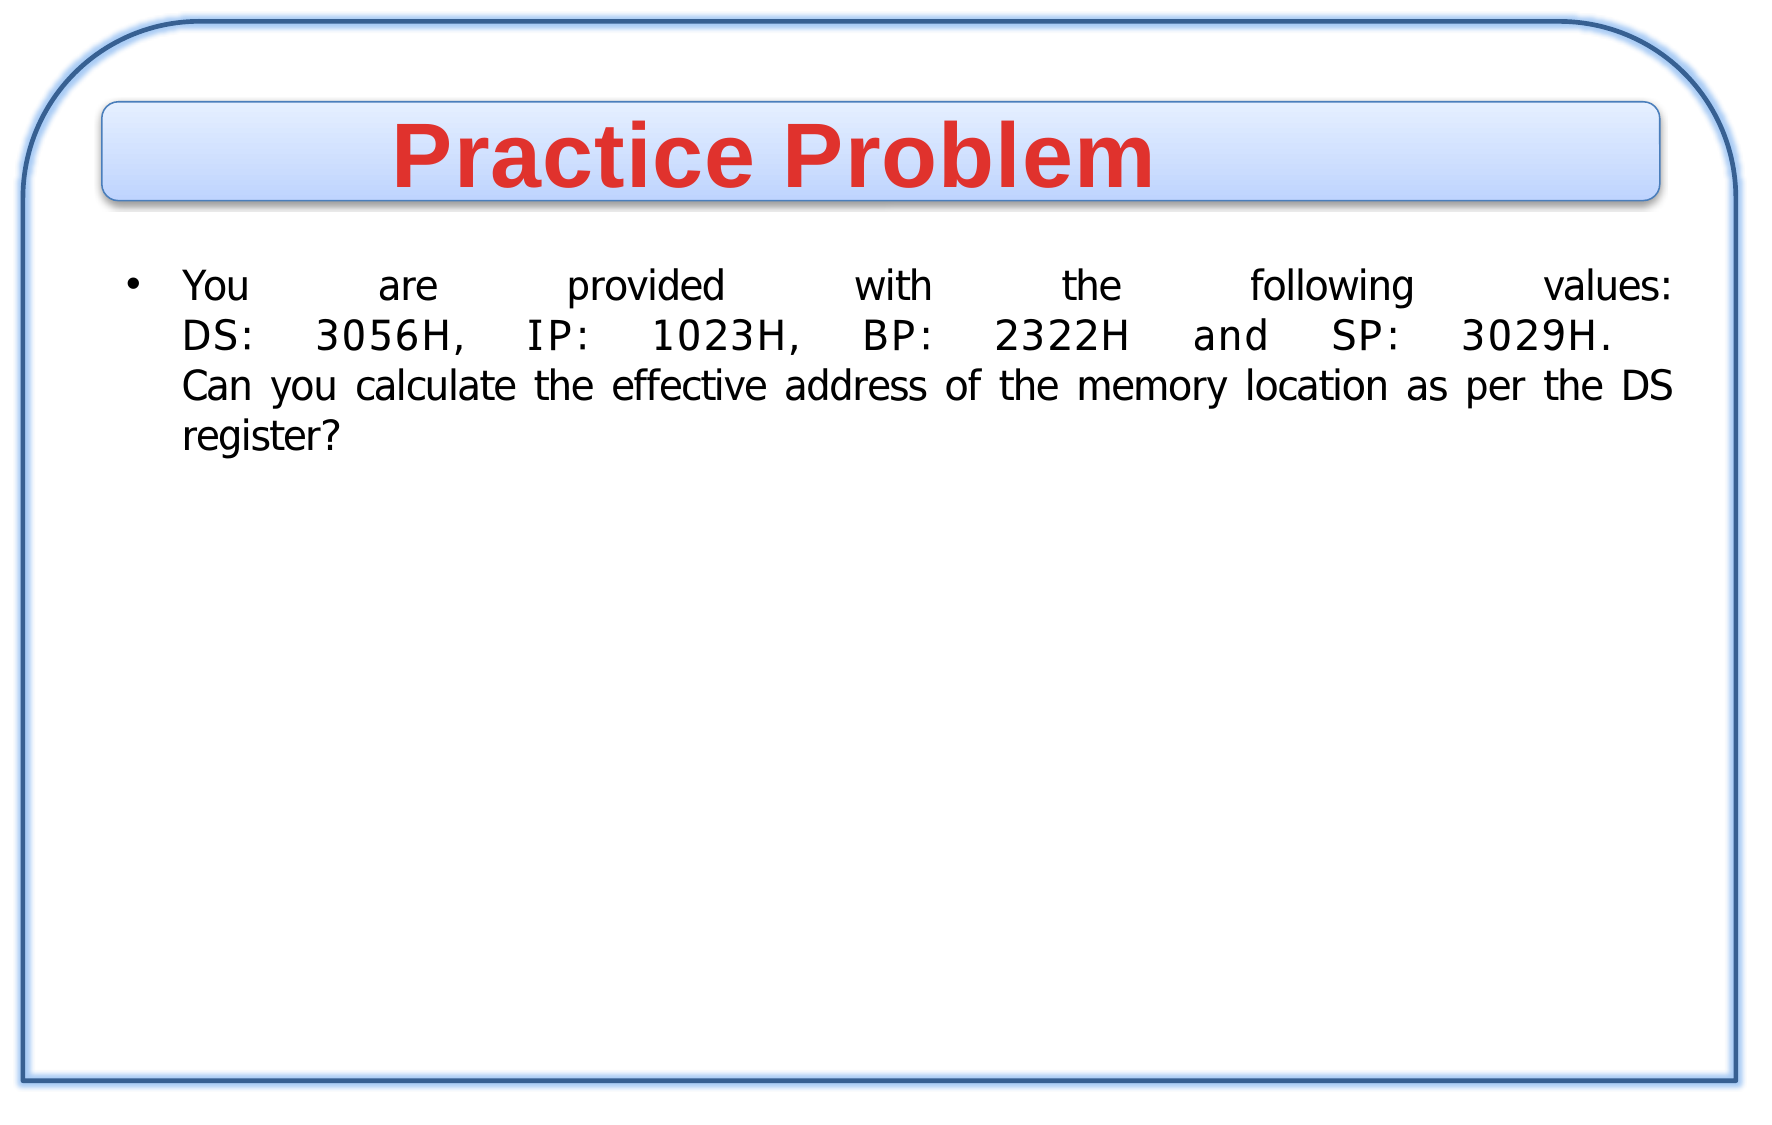

Practice Problem
You are provided with the following values:
DS: 3056H, IP: 1023H, BP: 2322H and SP: 3029H.
Can you calculate the effective address of the memory location as per the DS register?